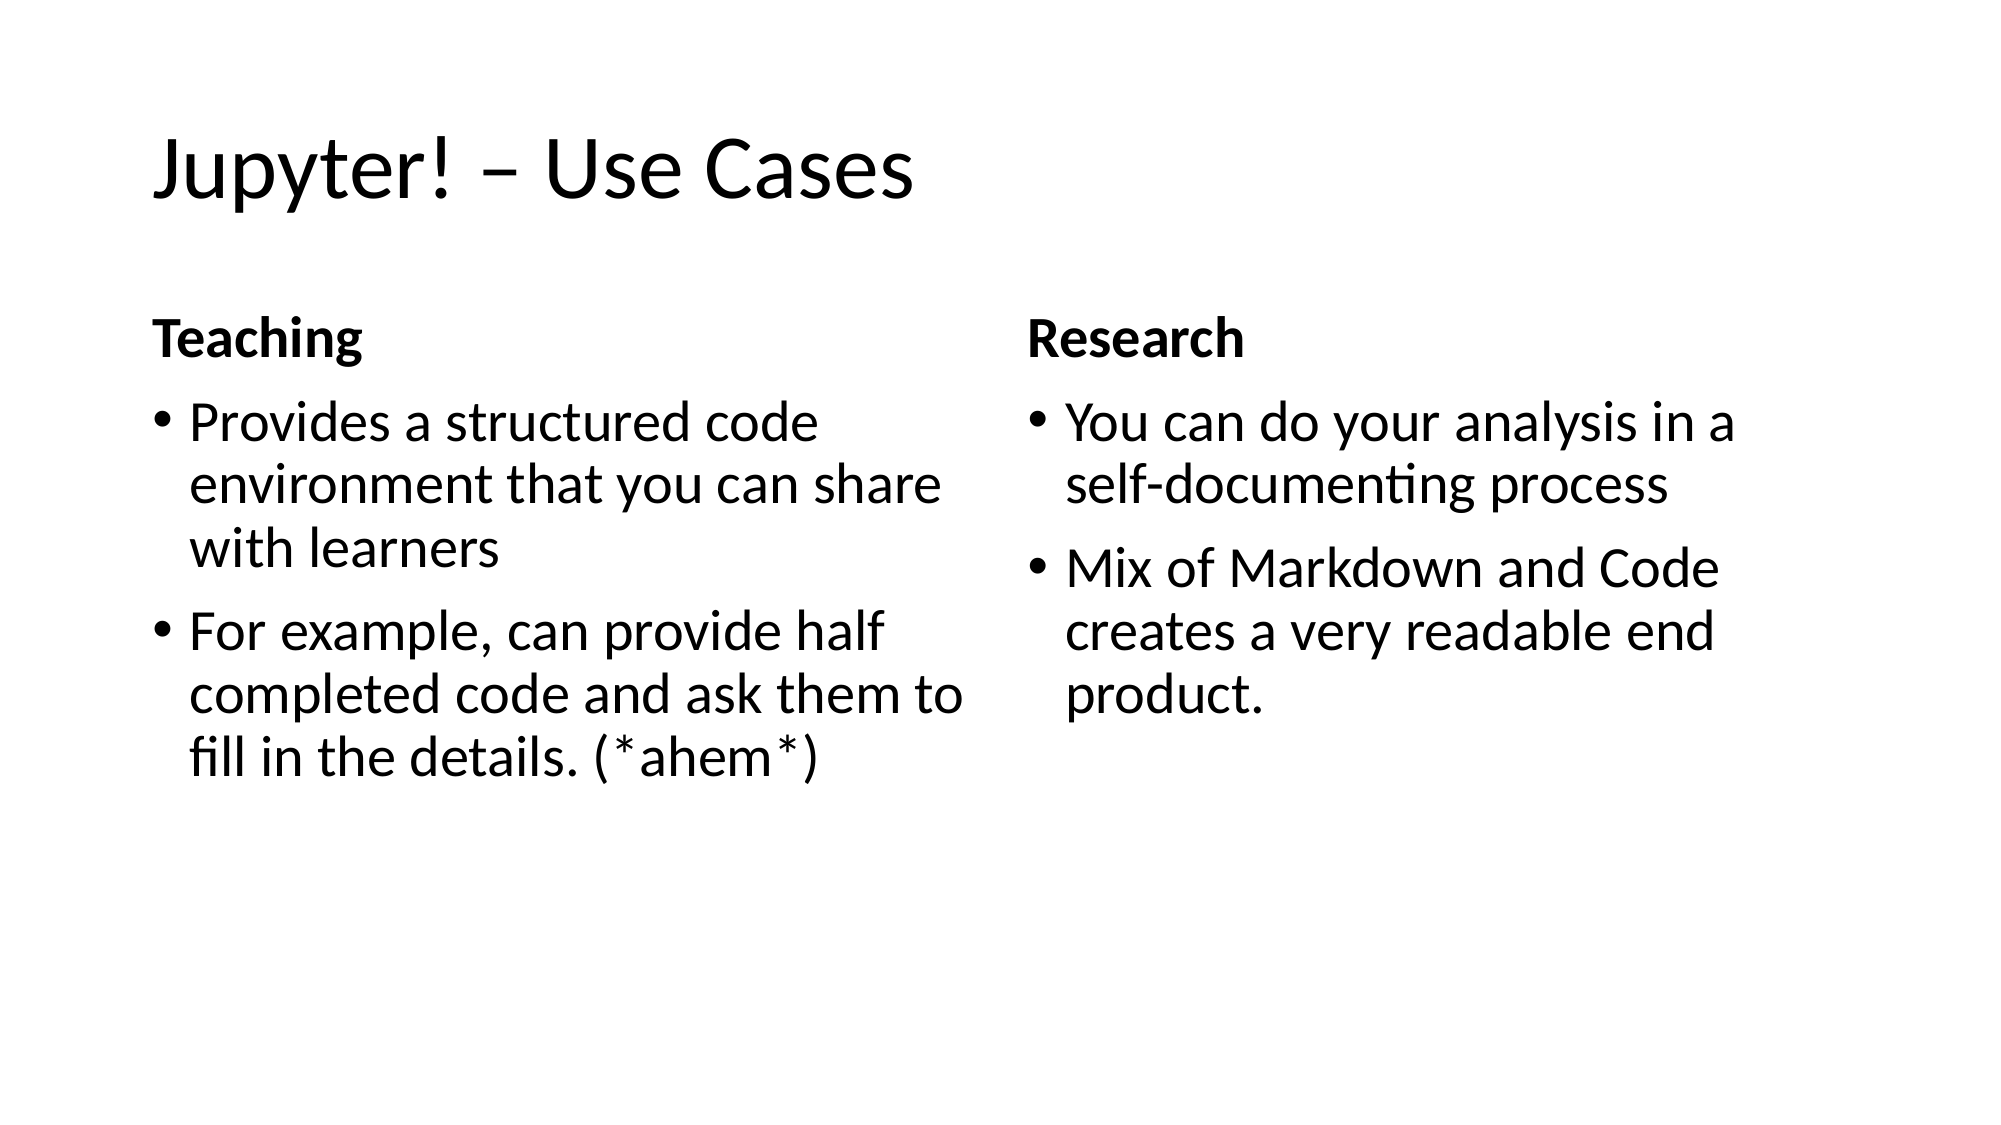

# Jupyter! – Use Cases
Teaching
Provides a structured code environment that you can share with learners
For example, can provide half completed code and ask them to fill in the details. (*ahem*)
Research
You can do your analysis in a self-documenting process
Mix of Markdown and Code creates a very readable end product.